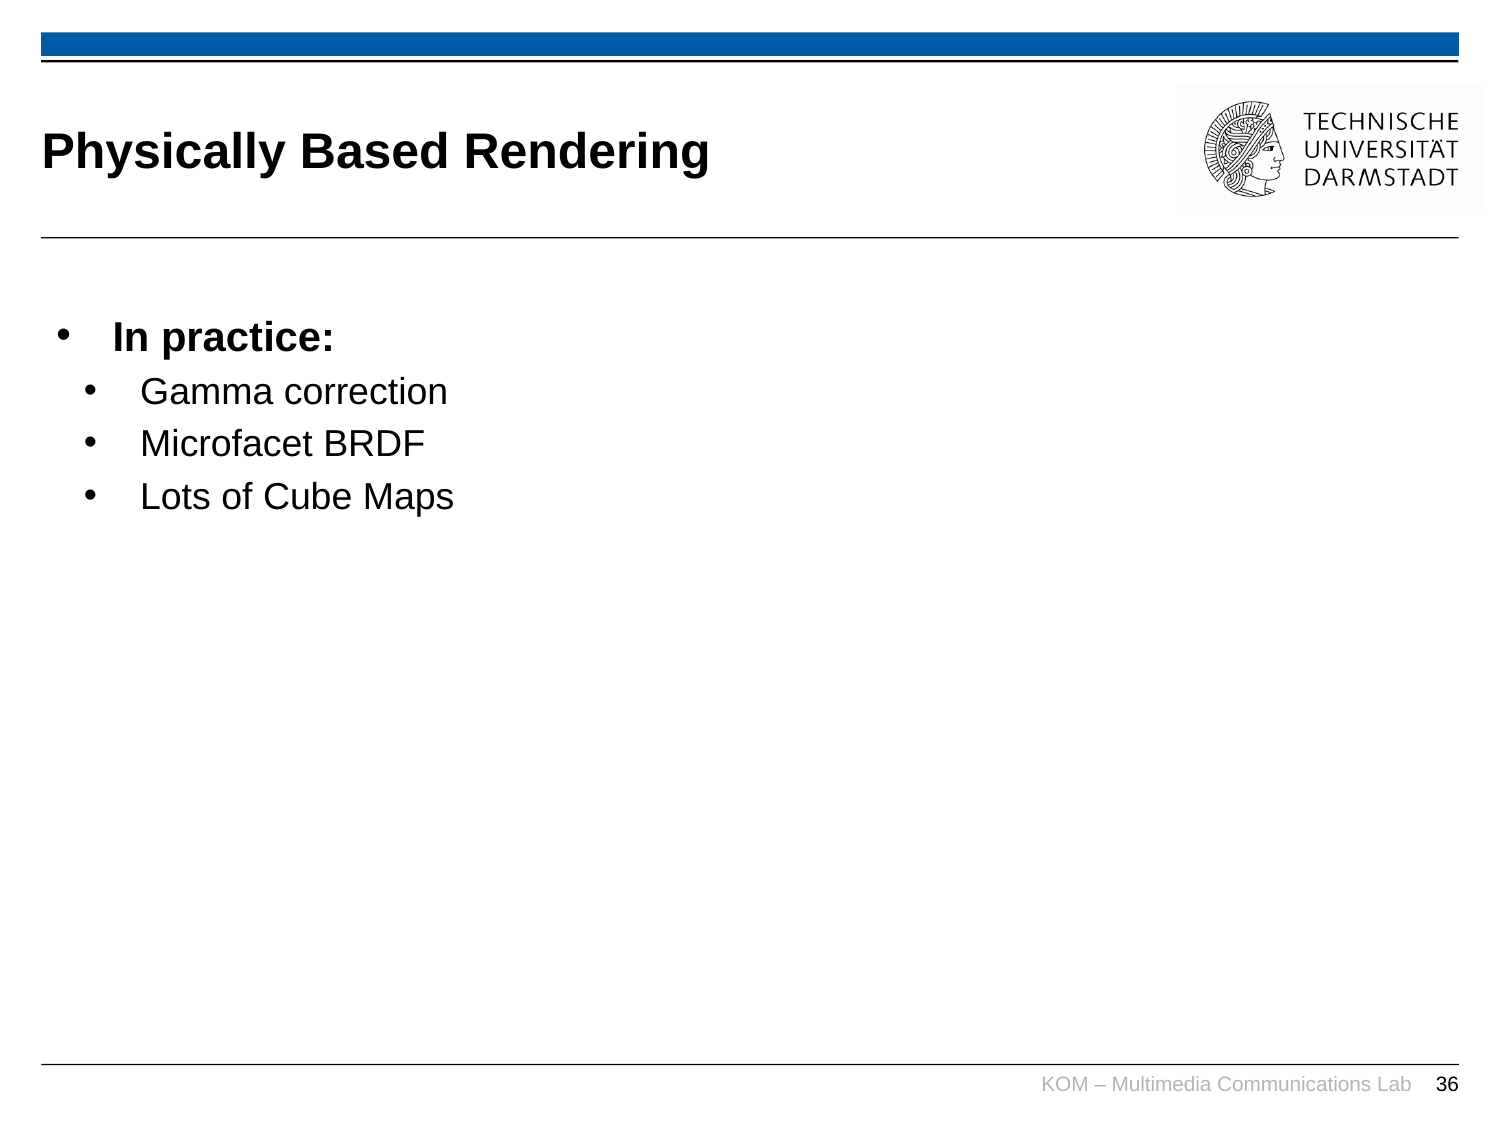

# Physically Based Rendering

In practice:
Gamma correction
Microfacet BRDF
Lots of Cube Maps